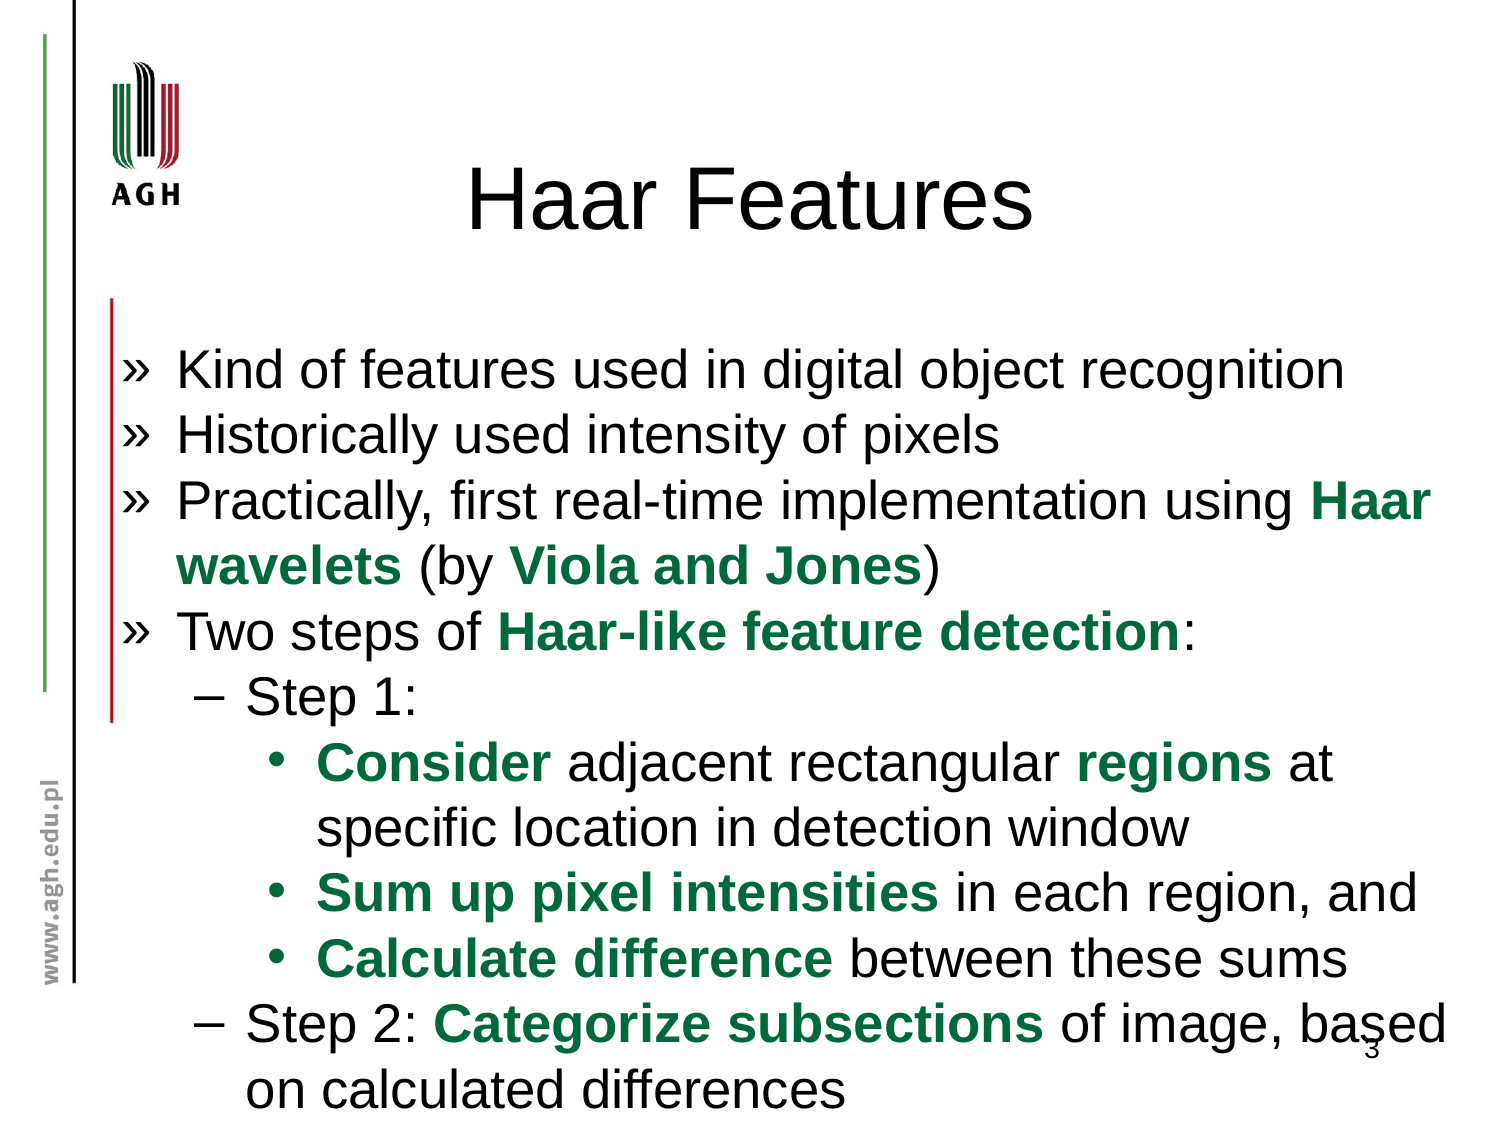

# Haar Features
Kind of features used in digital object recognition
Historically used intensity of pixels
Practically, first real-time implementation using Haar wavelets (by Viola and Jones)
Two steps of Haar-like feature detection:
Step 1:
Consider adjacent rectangular regions at specific location in detection window
Sum up pixel intensities in each region, and
Calculate difference between these sums
Step 2: Categorize subsections of image, based on calculated differences
3